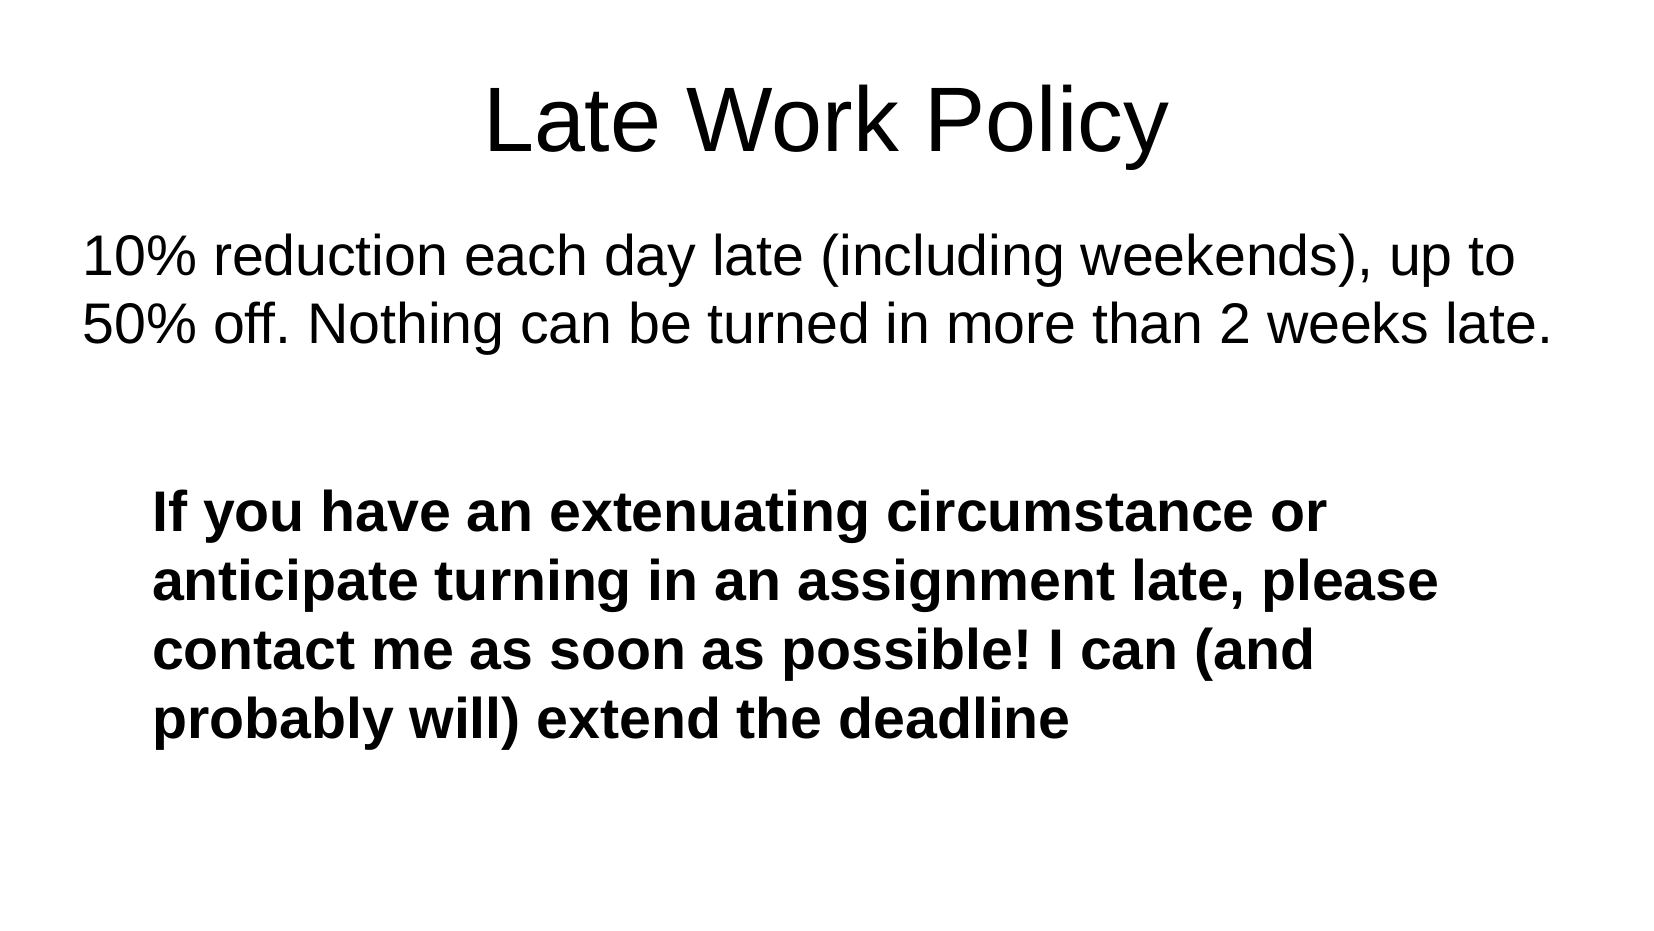

# Late Work Policy
10% reduction each day late (including weekends), up to 50% off. Nothing can be turned in more than 2 weeks late.

If you have an extenuating circumstance or anticipate turning in an assignment late, please contact me as soon as possible! I can (and probably will) extend the deadline